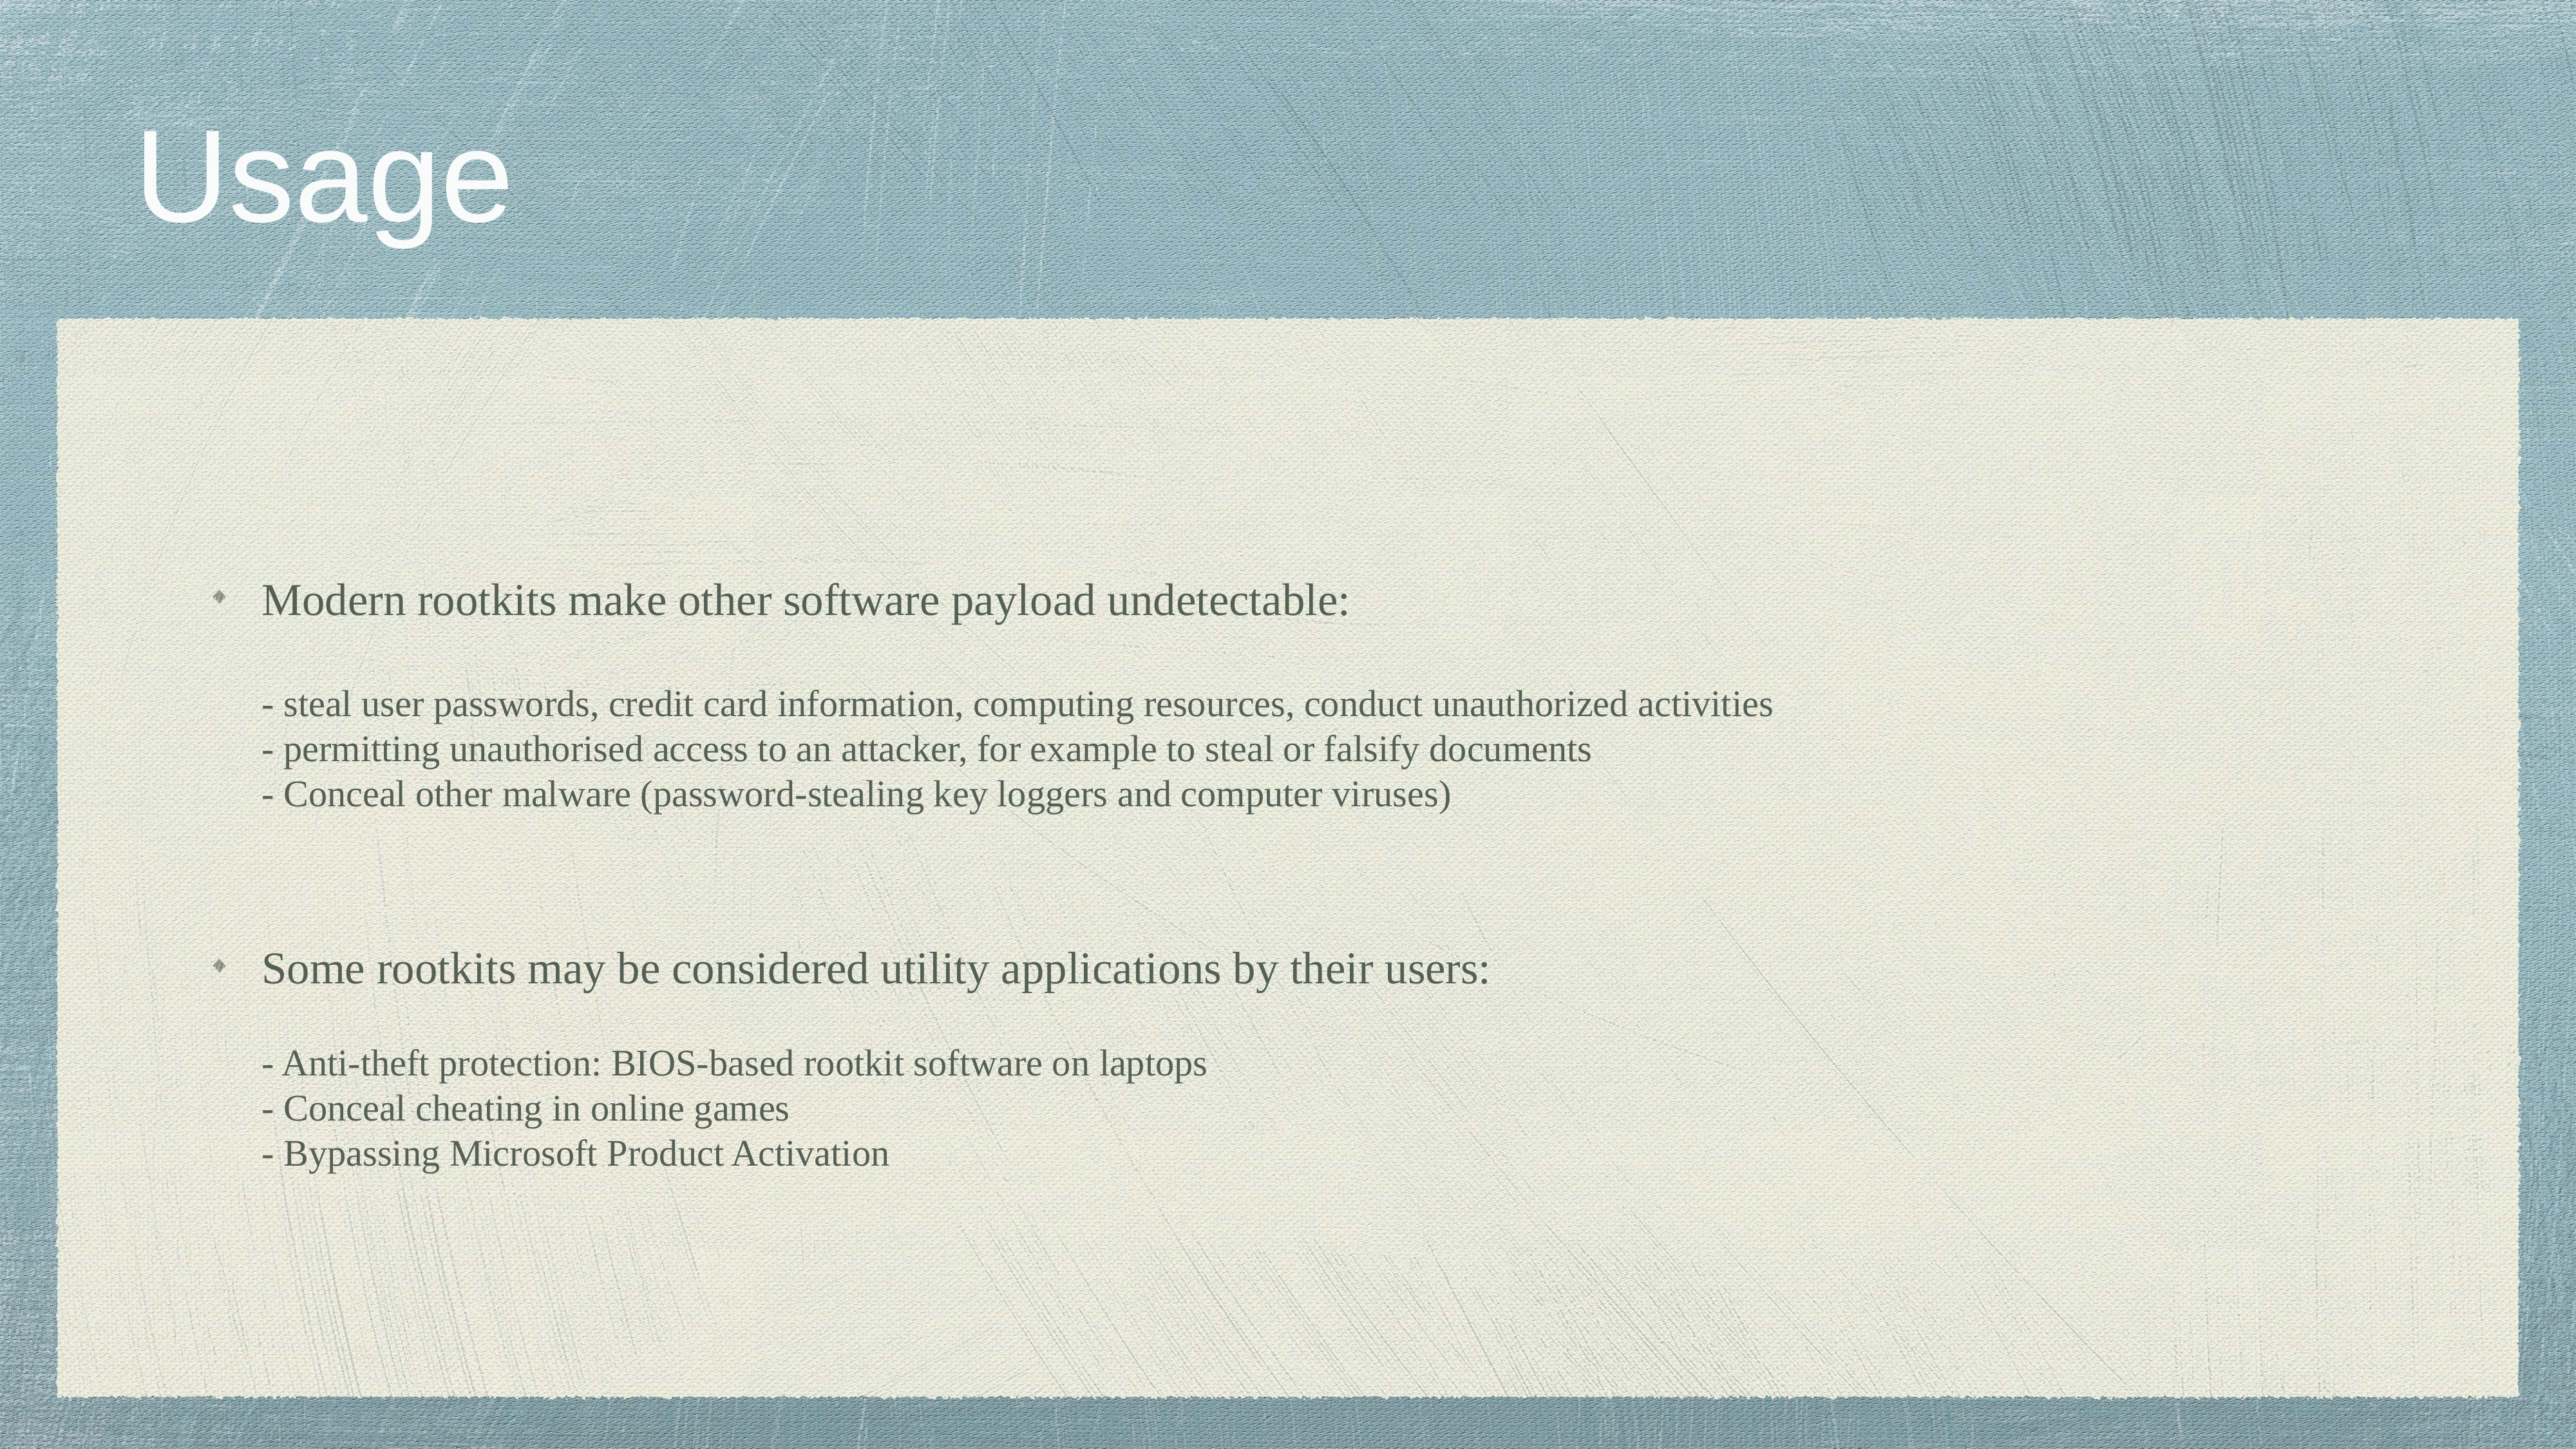

# Usage
Modern rootkits make other software payload undetectable:
- steal user passwords, credit card information, computing resources, conduct unauthorized activities
- permitting unauthorised access to an attacker, for example to steal or falsify documents
- Conceal other malware (password-stealing key loggers and computer viruses)
Some rootkits may be considered utility applications by their users:
- Anti-theft protection: BIOS-based rootkit software on laptops
- Conceal cheating in online games
- Bypassing Microsoft Product Activation